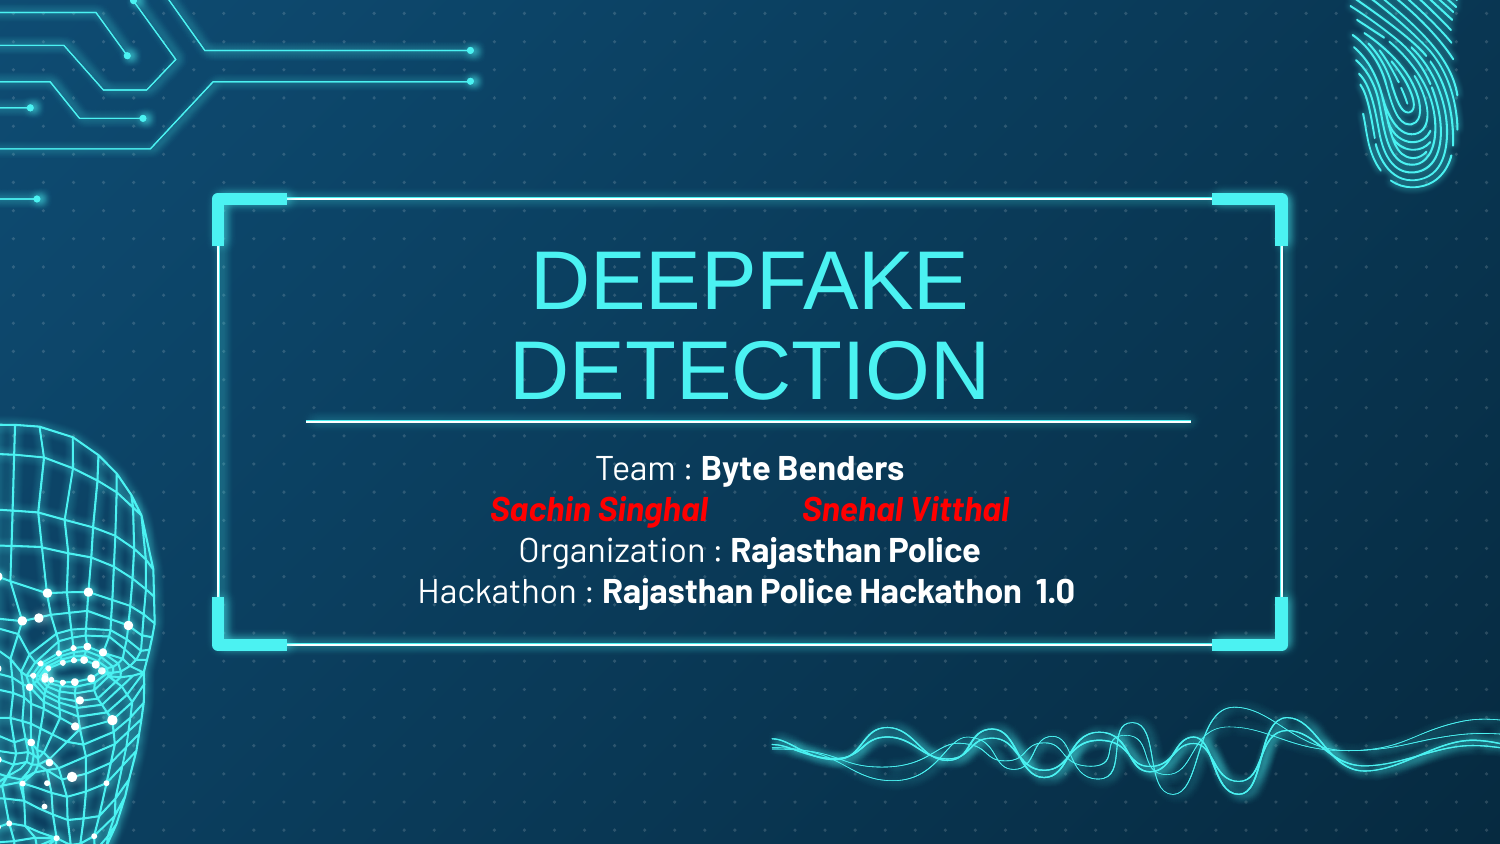

# DEEPFAKE DETECTION
Team : Byte Benders
Sachin Singhal              Snehal Vitthal
Organization : Rajasthan Police
Hackathon : Rajasthan Police Hackathon  1.0